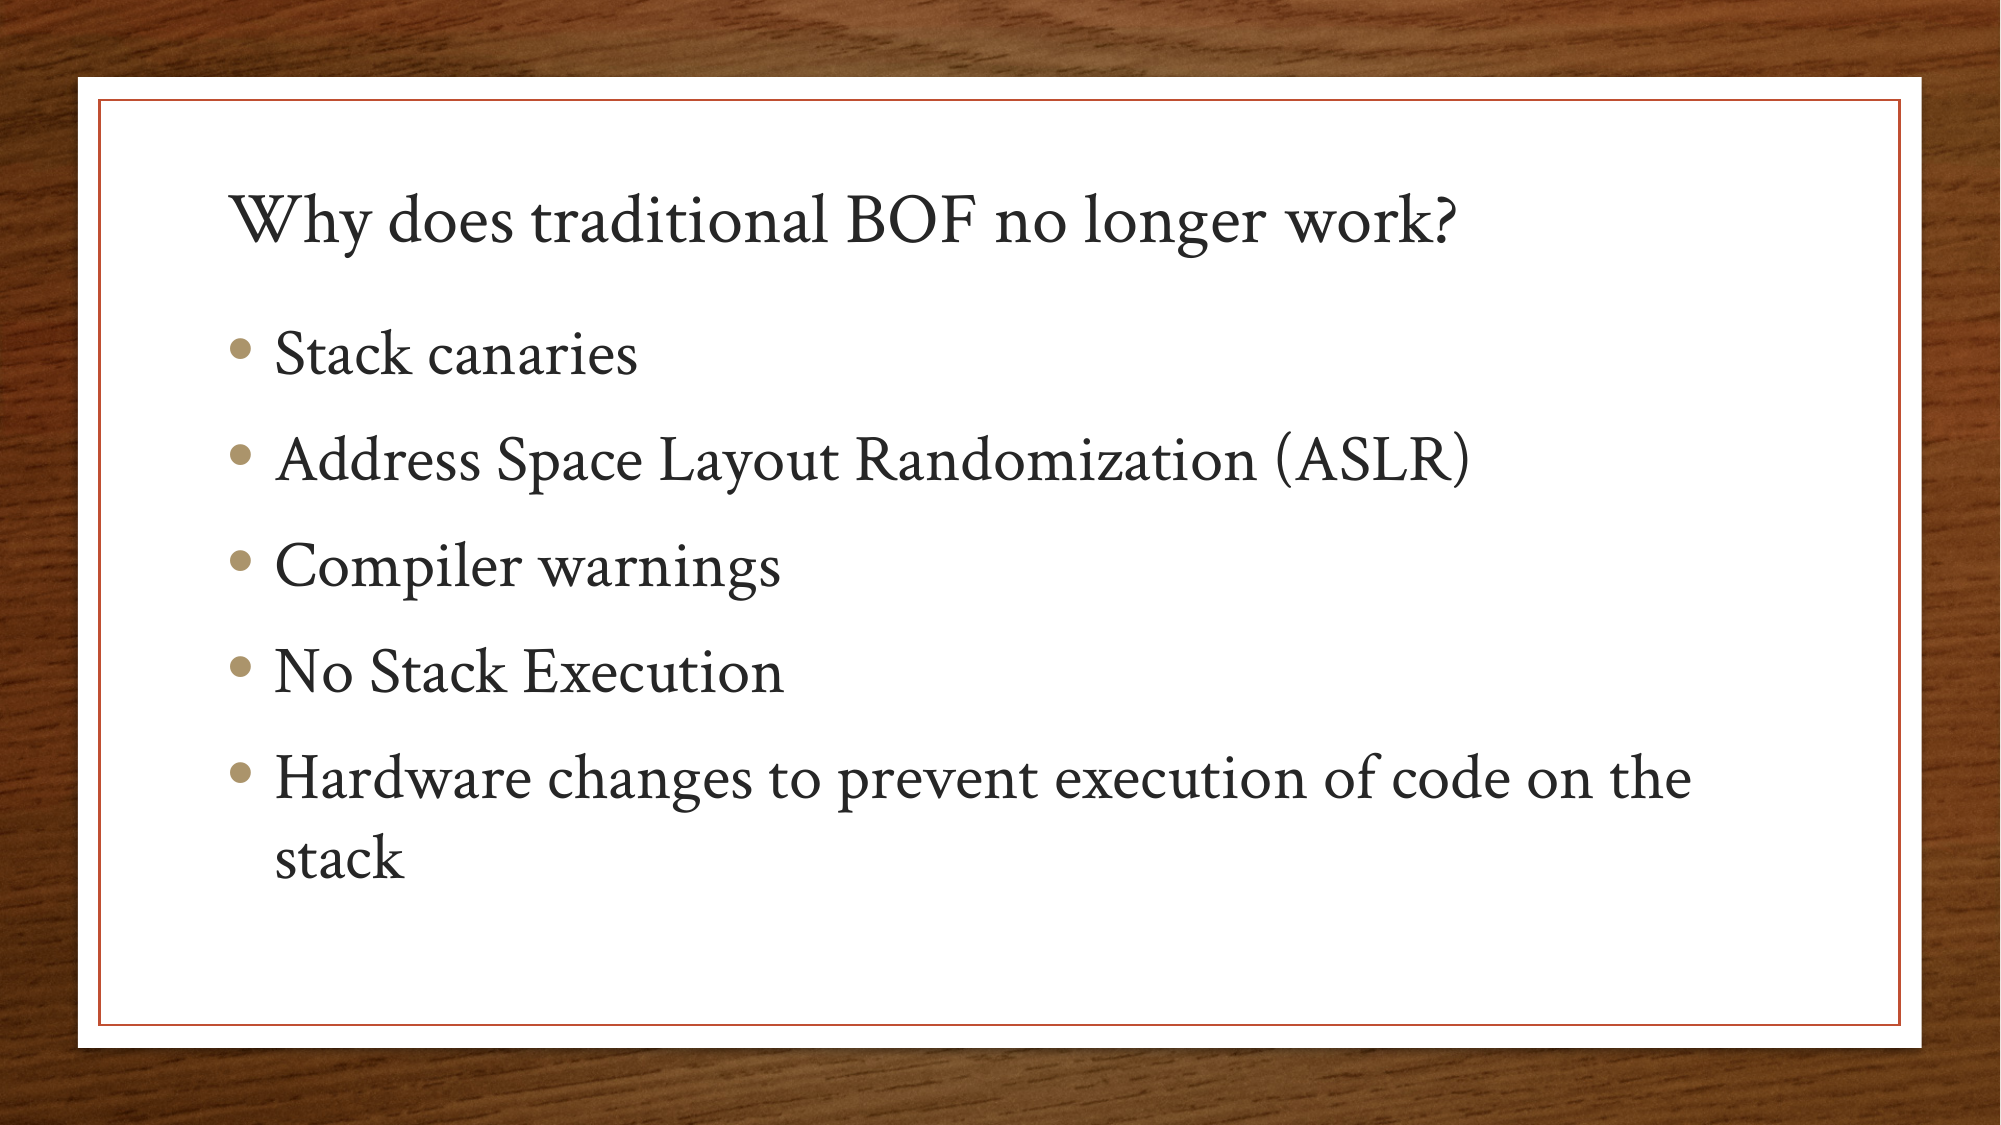

# Why does traditional BOF no longer work?
Stack canaries
Address Space Layout Randomization (ASLR)
Compiler warnings
No Stack Execution
Hardware changes to prevent execution of code on the stack